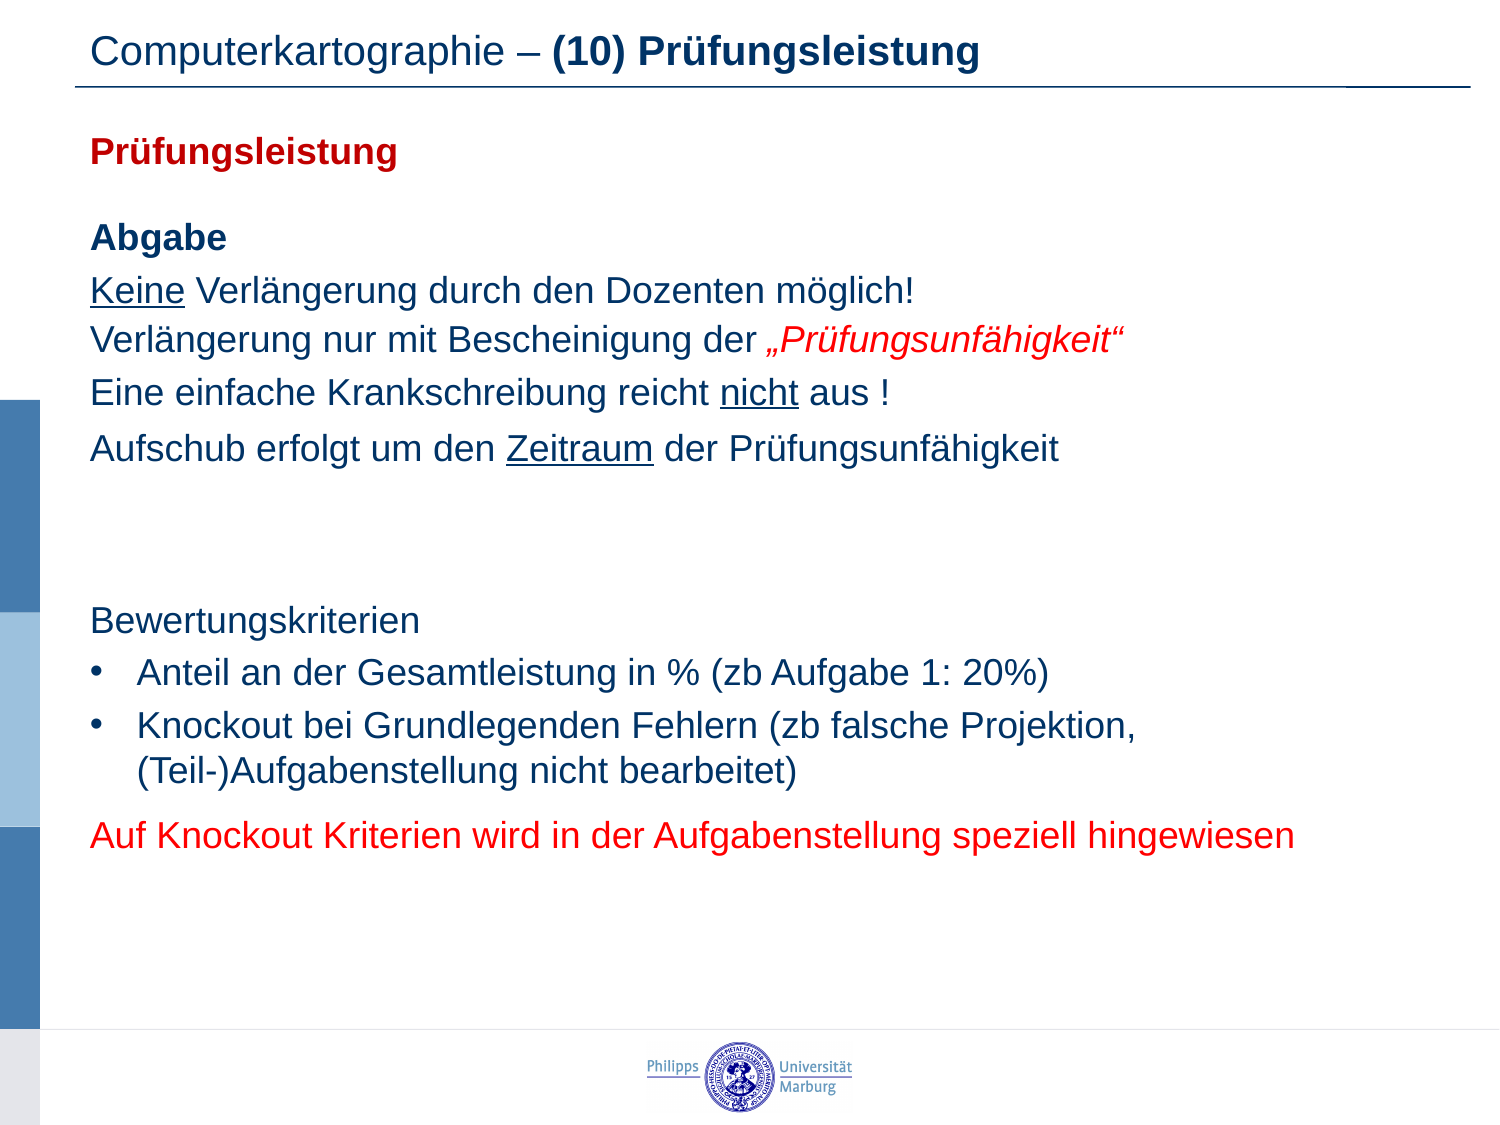

Computerkartographie – (10) Prüfungsleistung

Prüfungsleistung
Abgabe
Keine Verlängerung durch den Dozenten möglich!
Verlängerung nur mit Bescheinigung der „Prüfungsunfähigkeit“
Eine einfache Krankschreibung reicht nicht aus !
Aufschub erfolgt um den Zeitraum der Prüfungsunfähigkeit
Bewertungskriterien
Anteil an der Gesamtleistung in % (zb Aufgabe 1: 20%)
Knockout bei Grundlegenden Fehlern (zb falsche Projektion,
(Teil-)Aufgabenstellung nicht bearbeitet)
Auf Knockout Kriterien wird in der Aufgabenstellung speziell hingewiesen